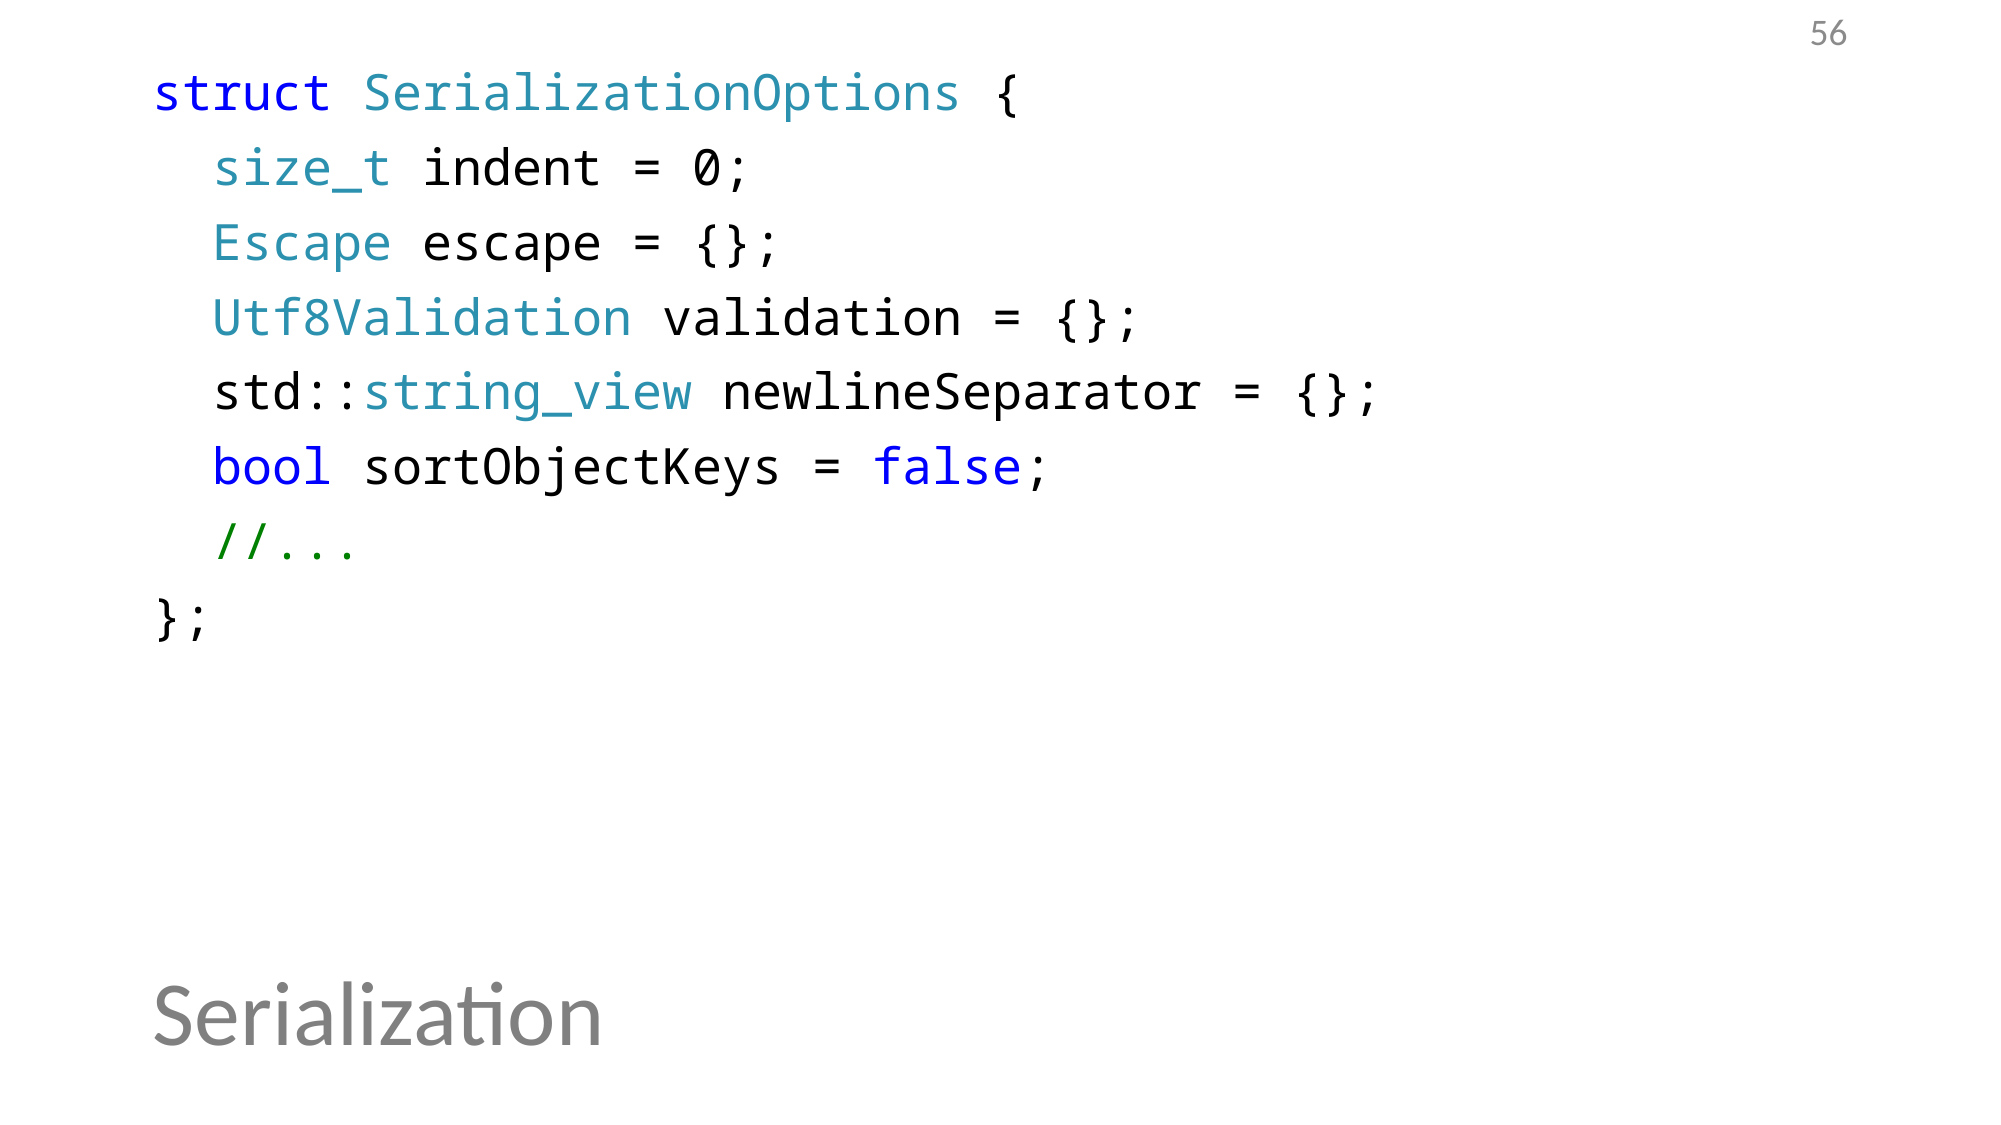

56
struct SerializationOptions {
  size_t indent = 0;
  Escape escape = {};
  Utf8Validation validation = {};
  std::string_view newlineSeparator = {};
  bool sortObjectKeys = false;
  //...
};
# Serialization